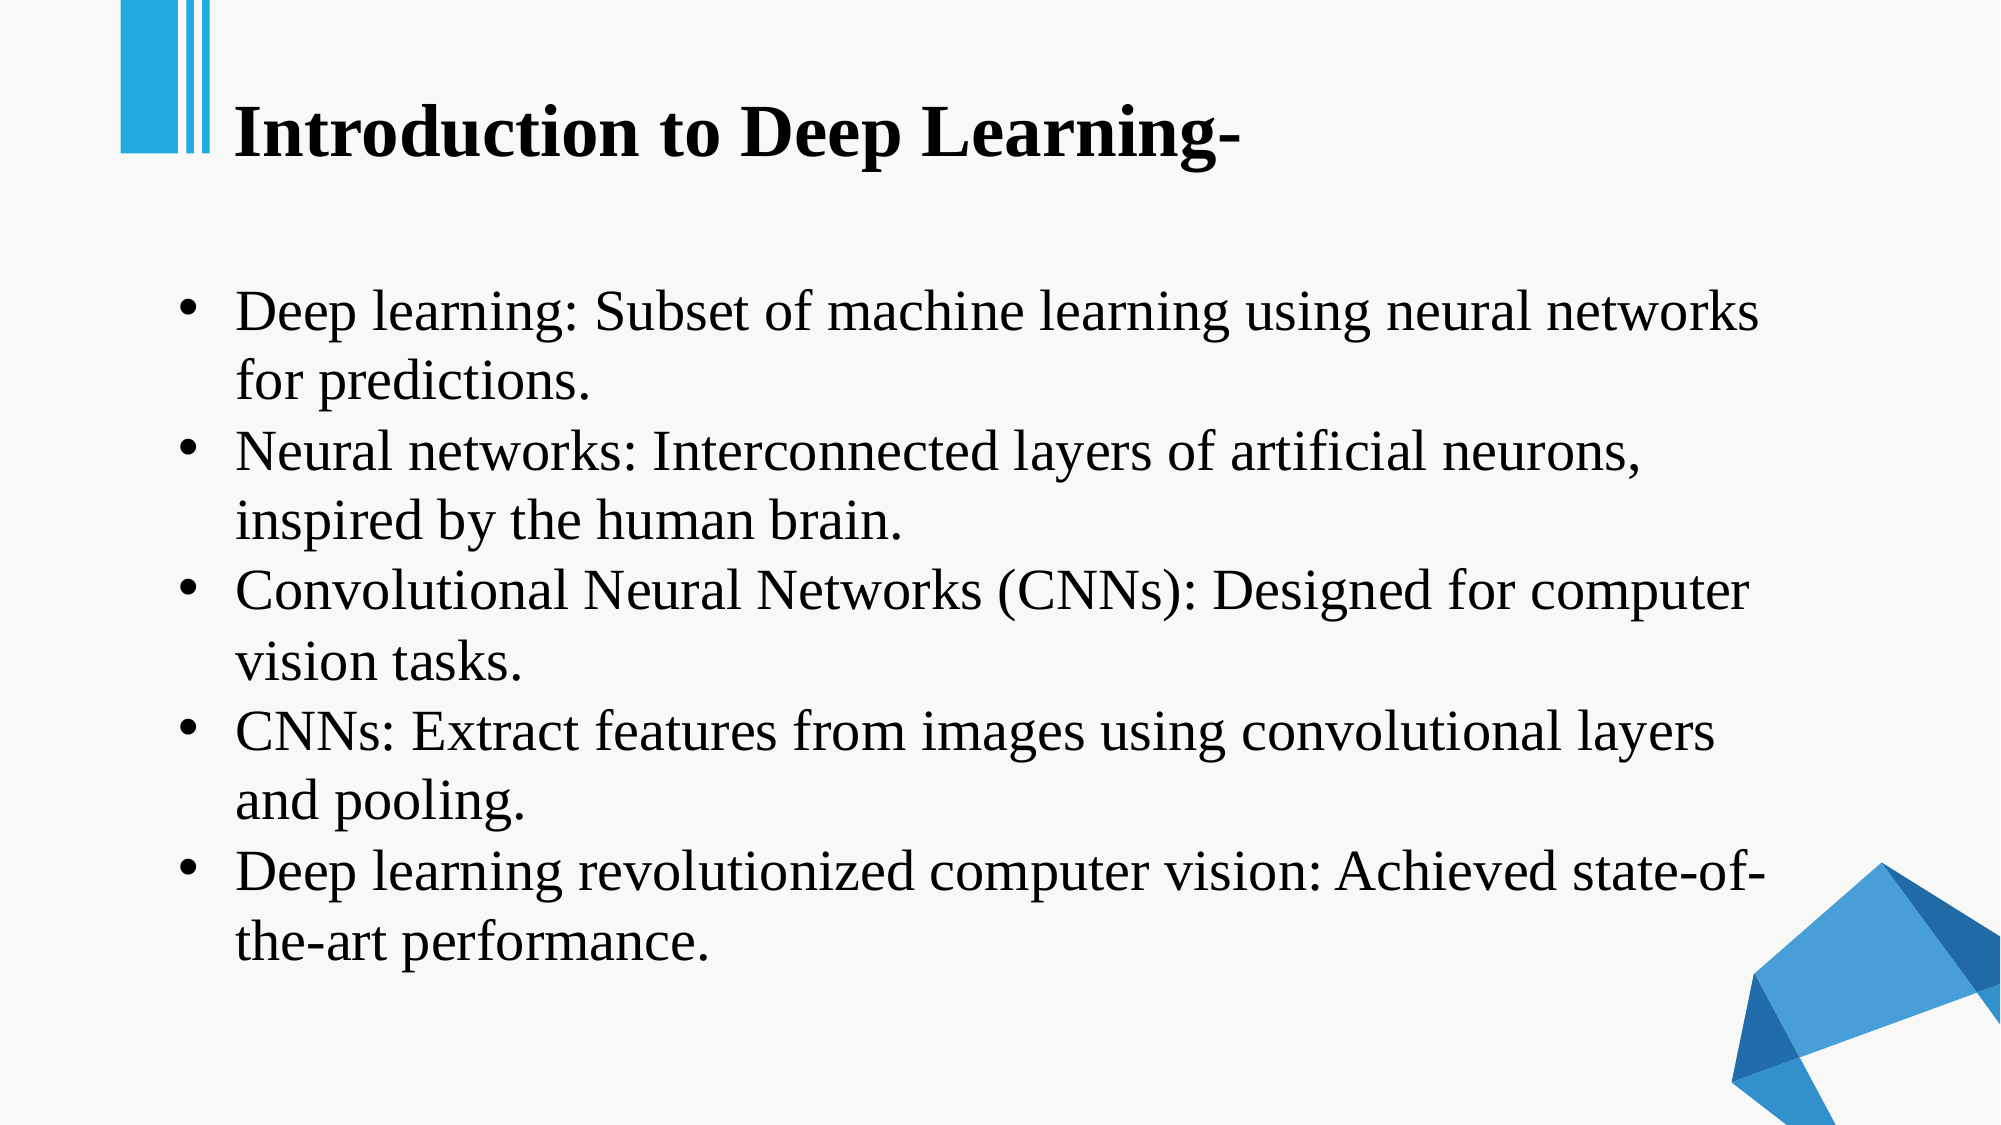

Introduction to Deep Learning-

Deep learning: Subset of machine learning using neural networks for predictions.
Neural networks: Interconnected layers of artificial neurons, inspired by the human brain.
Convolutional Neural Networks (CNNs): Designed for computer vision tasks.
CNNs: Extract features from images using convolutional layers and pooling.
Deep learning revolutionized computer vision: Achieved state-of-the-art performance.